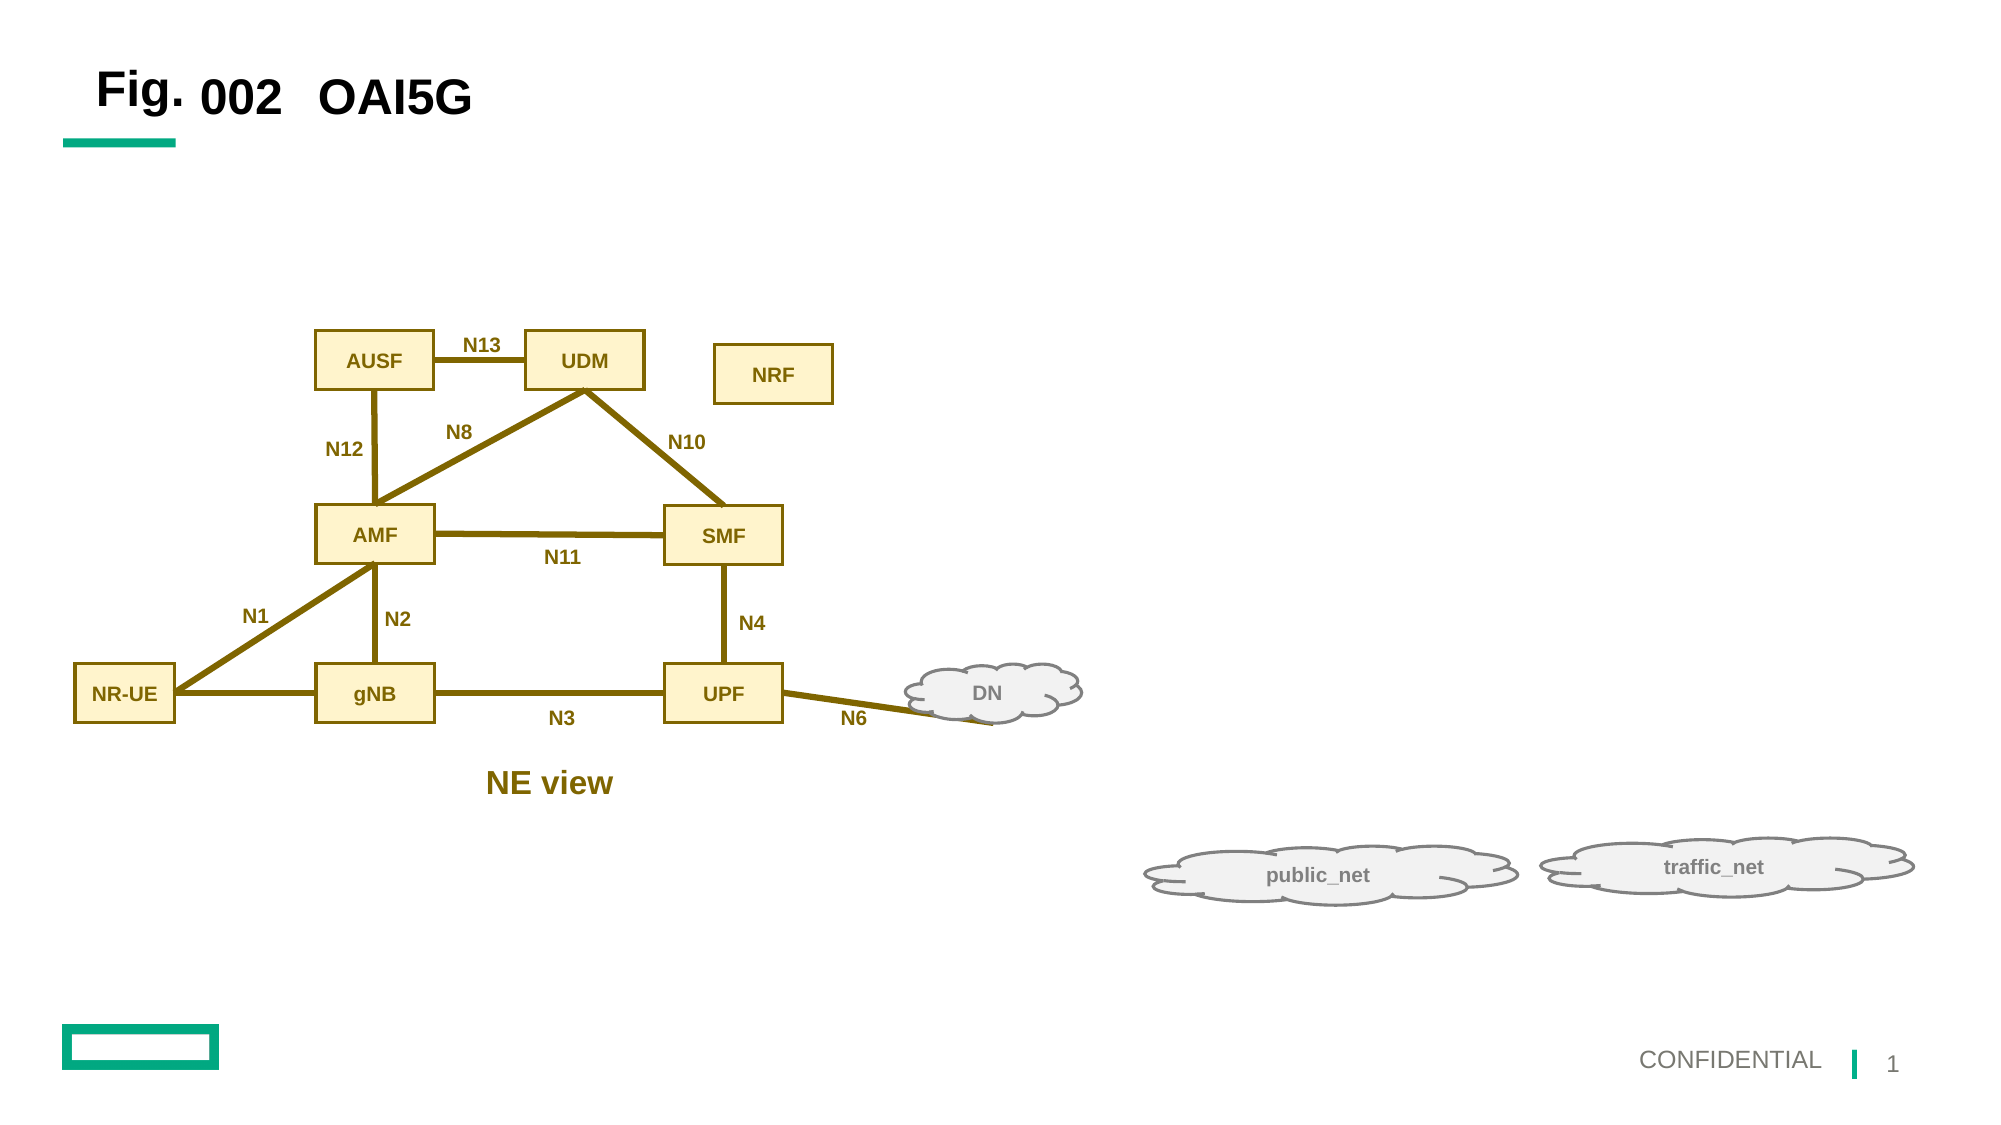

002
# OAI5G
N13
AUSF
UDM
NRF
N8
N10
N12
AMF
SMF
N11
N1
N2
N4
NR-UE
gNB
UPF
DN
N3
N6
NE view
traffic_net
public_net
1
Confidential